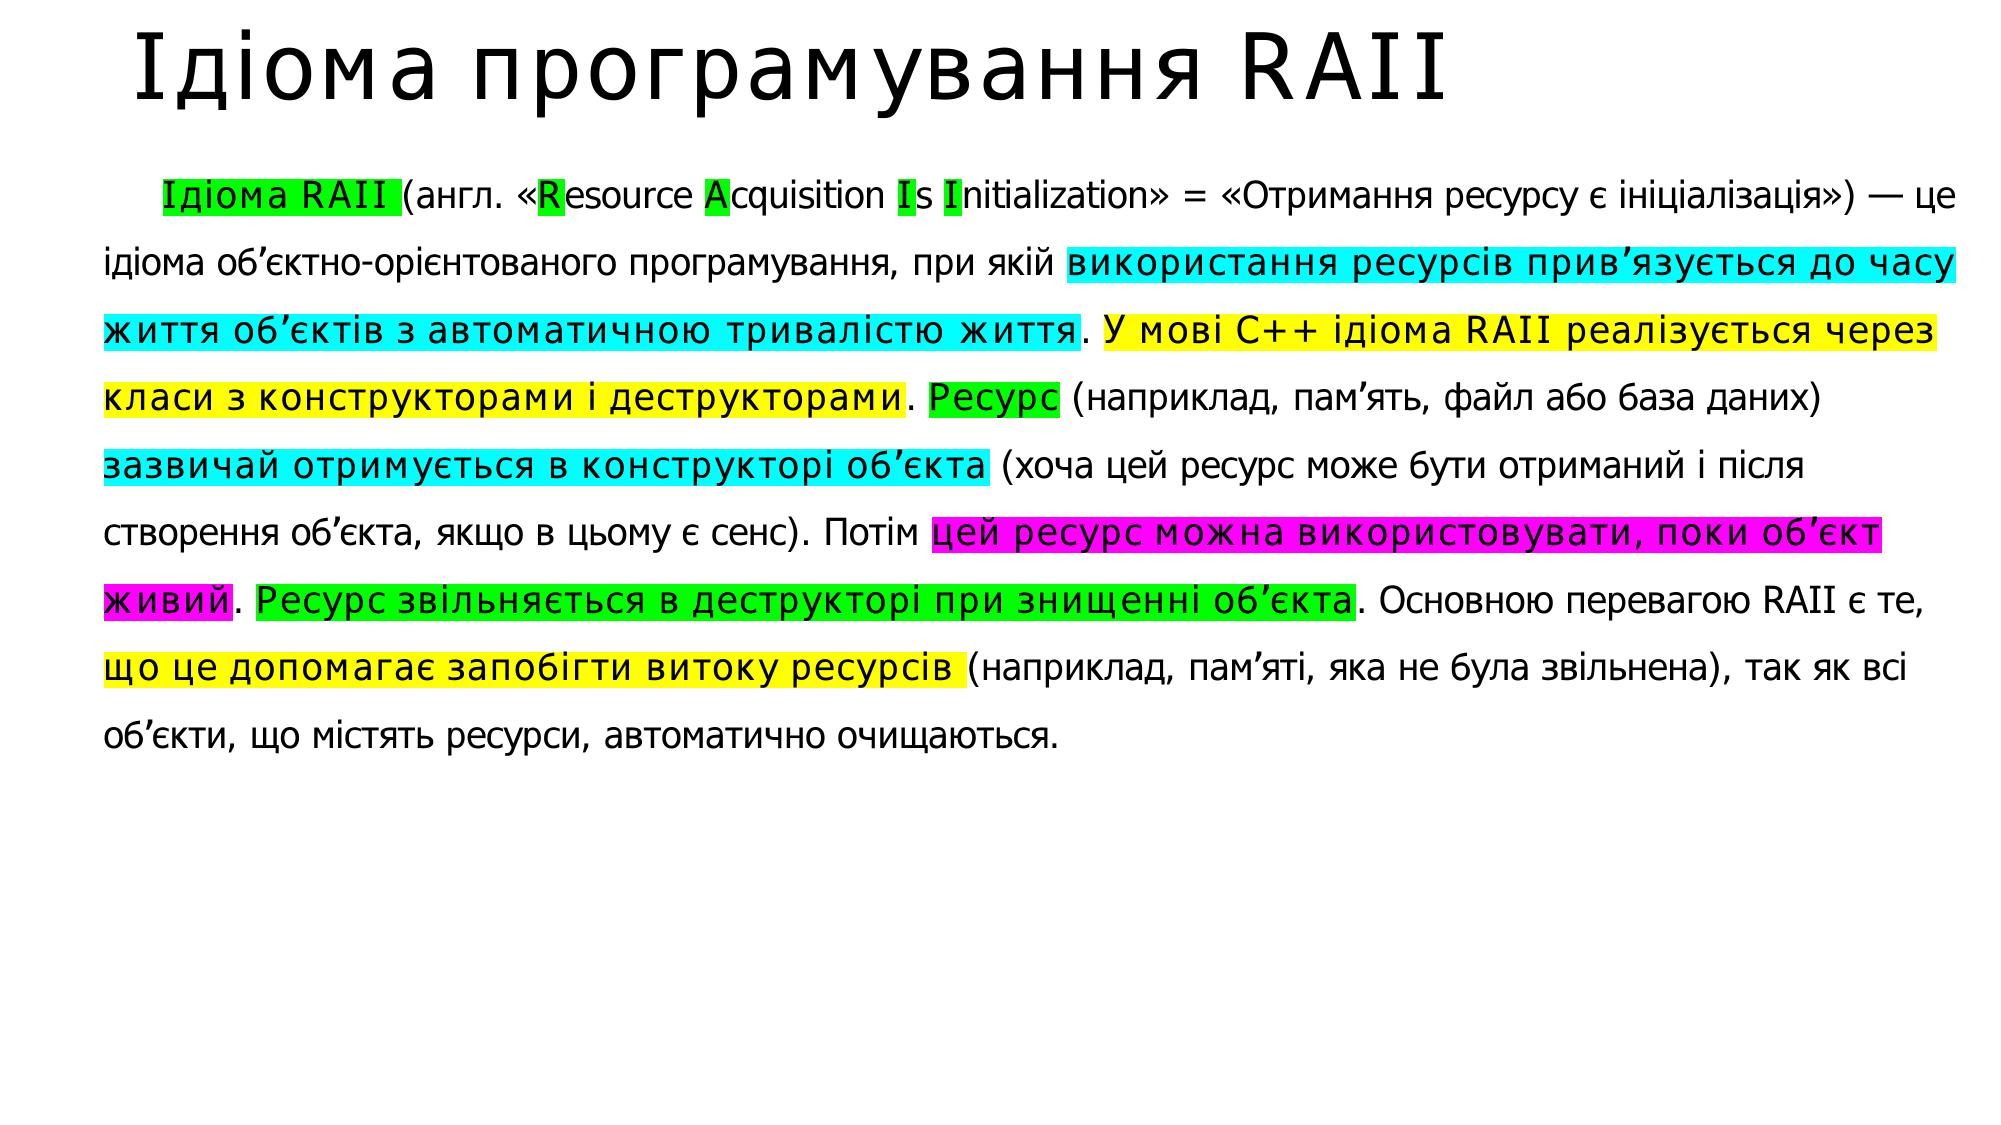

# Ідіома програмування RAII
Ідіома RAII (англ. «Resource Acquisition Is Initialization» = «Отримання ресурсу є ініціалізація») — це ідіома об’єктно-орієнтованого програмування, при якій використання ресурсів прив’язується до часу життя об’єктів з автоматичною тривалістю життя. У мові C++ ідіома RAII реалізується через класи з конструкторами і деструкторами. Ресурс (наприклад, пам’ять, файл або база даних) зазвичай отримується в конструкторі об’єкта (хоча цей ресурс може бути отриманий і після створення об’єкта, якщо в цьому є сенс). Потім цей ресурс можна використовувати, поки об’єкт живий. Ресурс звільняється в деструкторі при знищенні об’єкта. Основною перевагою RAII є те, що це допомагає запобігти витоку ресурсів (наприклад, пам’яті, яка не була звільнена), так як всі об’єкти, що містять ресурси, автоматично очищаються.